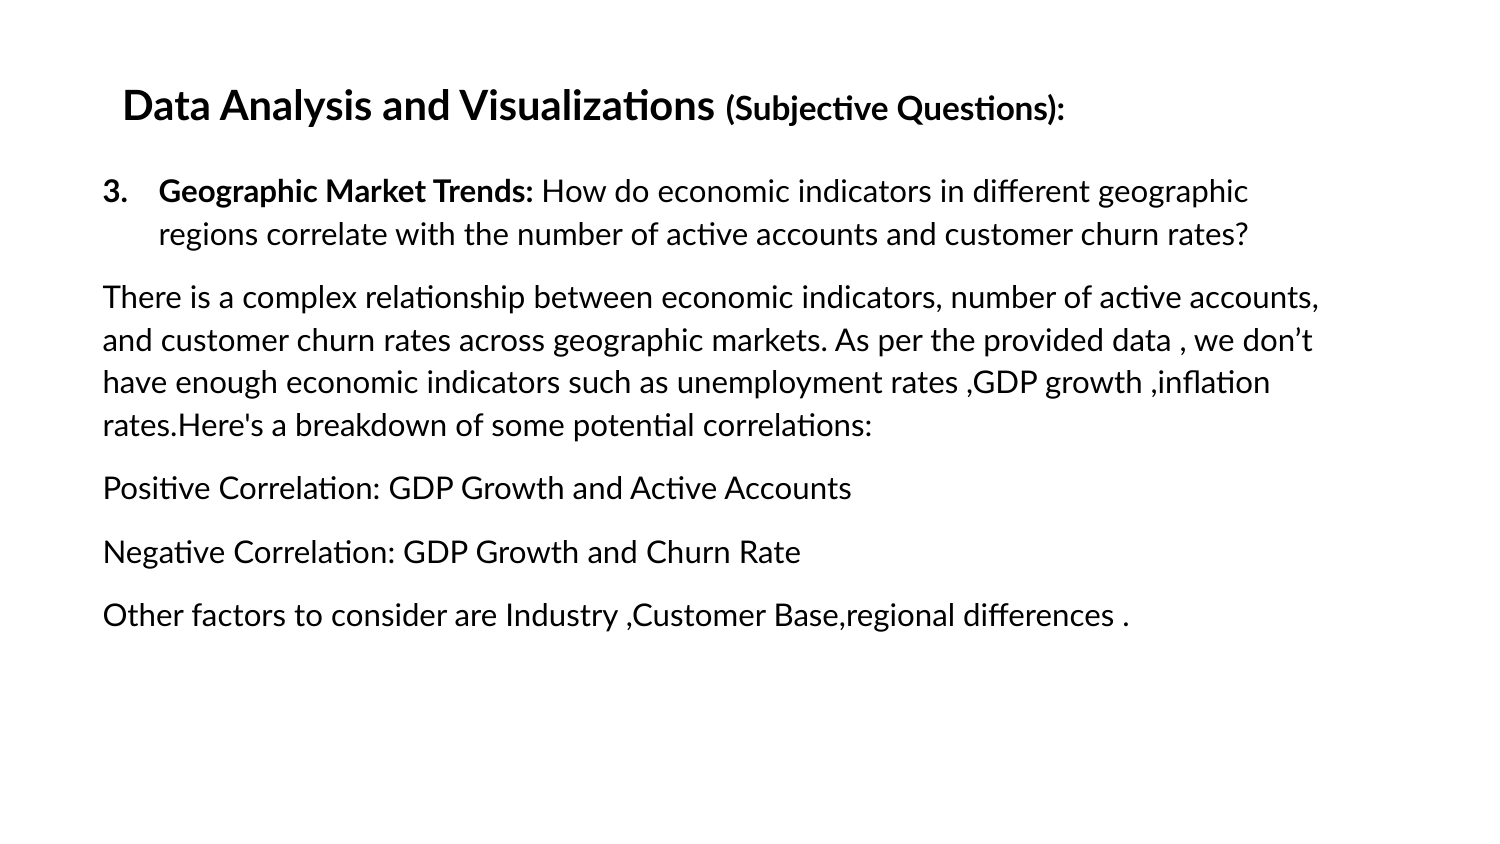

Data Analysis and Visualizations (Subjective Questions):
Geographic Market Trends: How do economic indicators in different geographic regions correlate with the number of active accounts and customer churn rates?
There is a complex relationship between economic indicators, number of active accounts, and customer churn rates across geographic markets. As per the provided data , we don’t have enough economic indicators such as unemployment rates ,GDP growth ,inflation rates.Here's a breakdown of some potential correlations:
Positive Correlation: GDP Growth and Active Accounts
Negative Correlation: GDP Growth and Churn Rate
Other factors to consider are Industry ,Customer Base,regional differences .